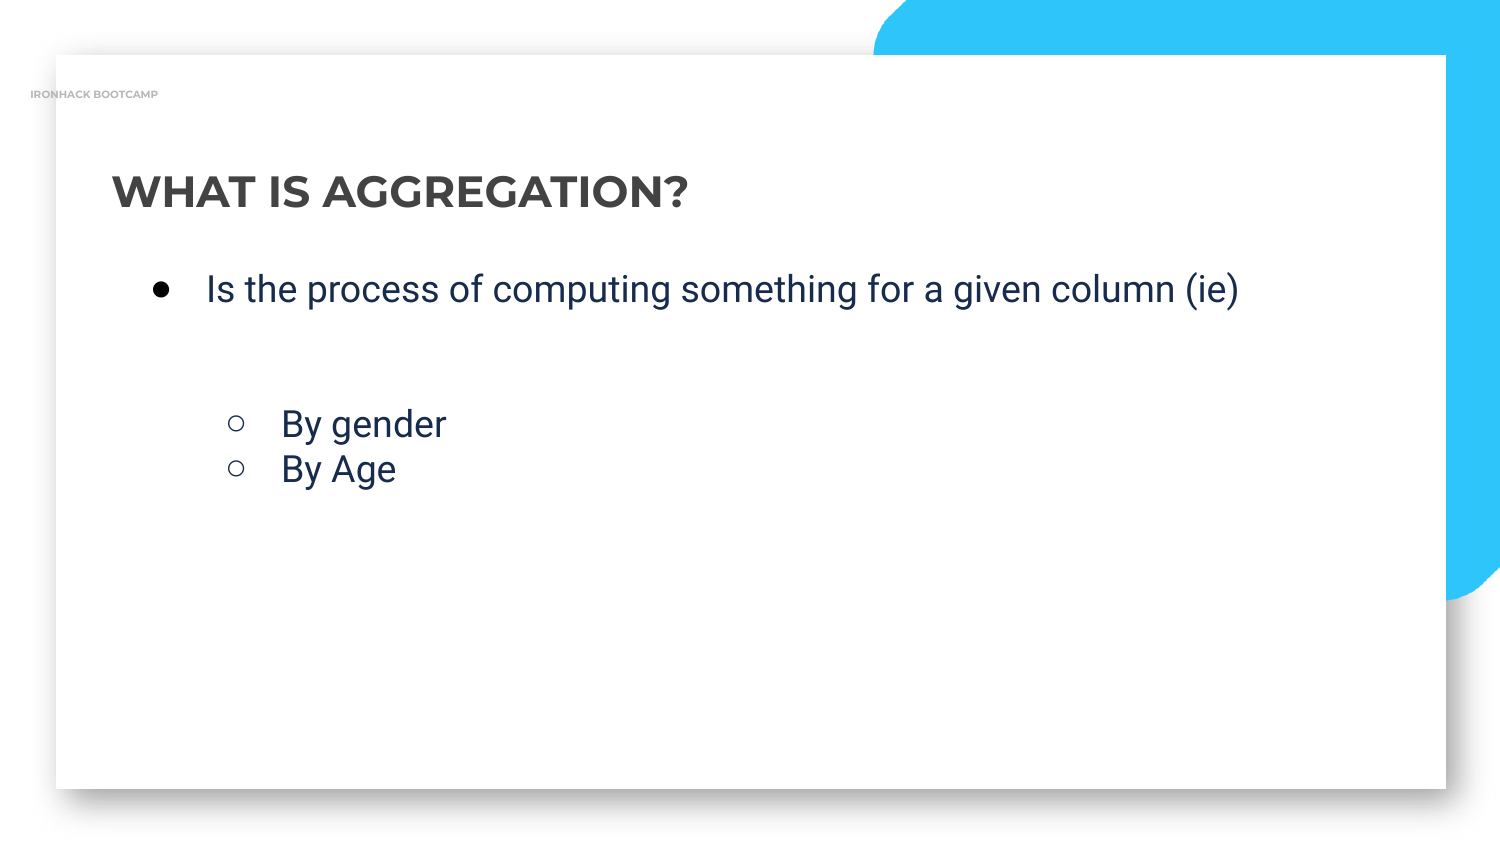

IRONHACK BOOTCAMP
WHAT IS AGGREGATION?
Is the process of computing something for a given column (ie)

By gender
By Age